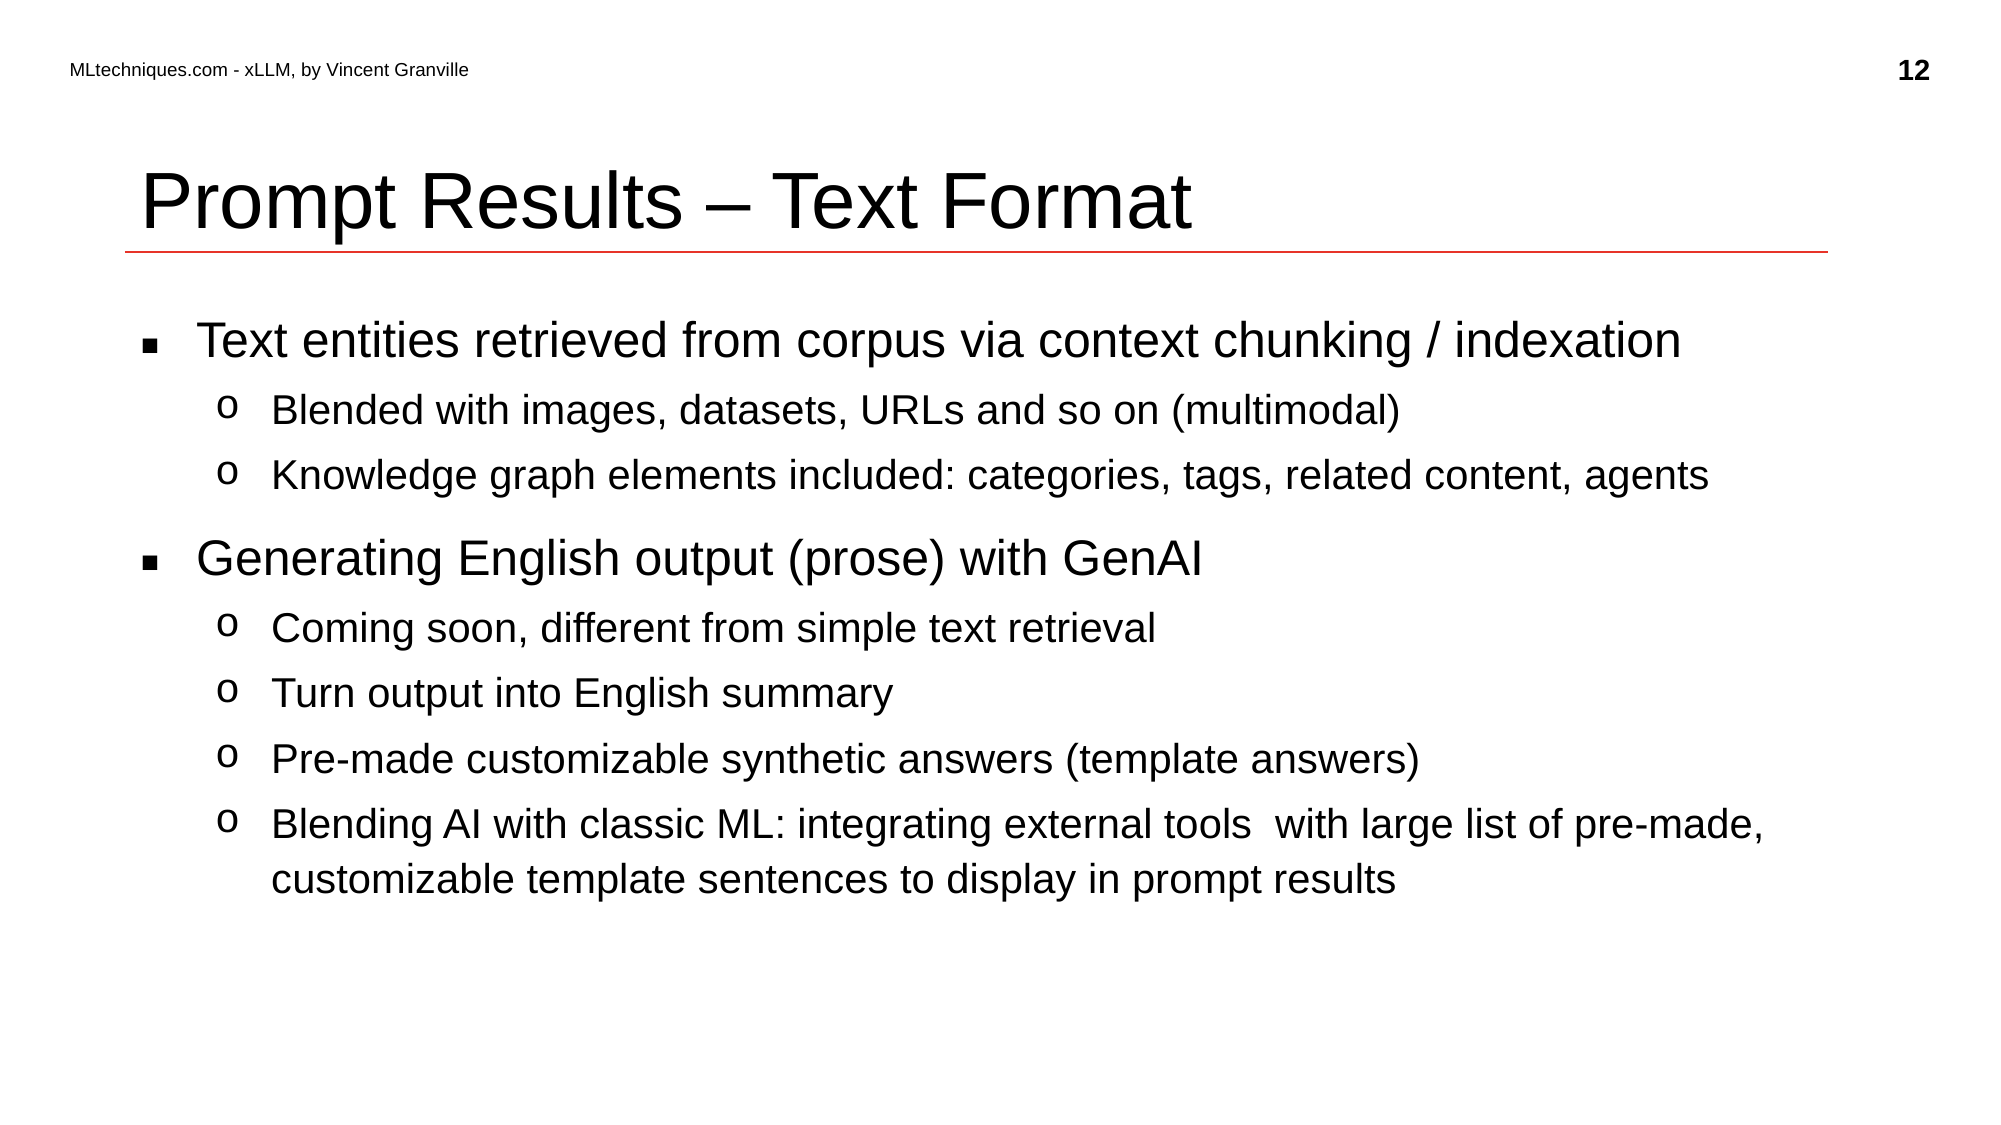

12
MLtechniques.com - xLLM, by Vincent Granville
# Prompt Results – Text Format
Text entities retrieved from corpus via context chunking / indexation
Blended with images, datasets, URLs and so on (multimodal)
Knowledge graph elements included: categories, tags, related content, agents
Generating English output (prose) with GenAI
Coming soon, different from simple text retrieval
Turn output into English summary
Pre-made customizable synthetic answers (template answers)
Blending AI with classic ML: integrating external tools  with large list of pre-made, customizable template sentences to display in prompt results